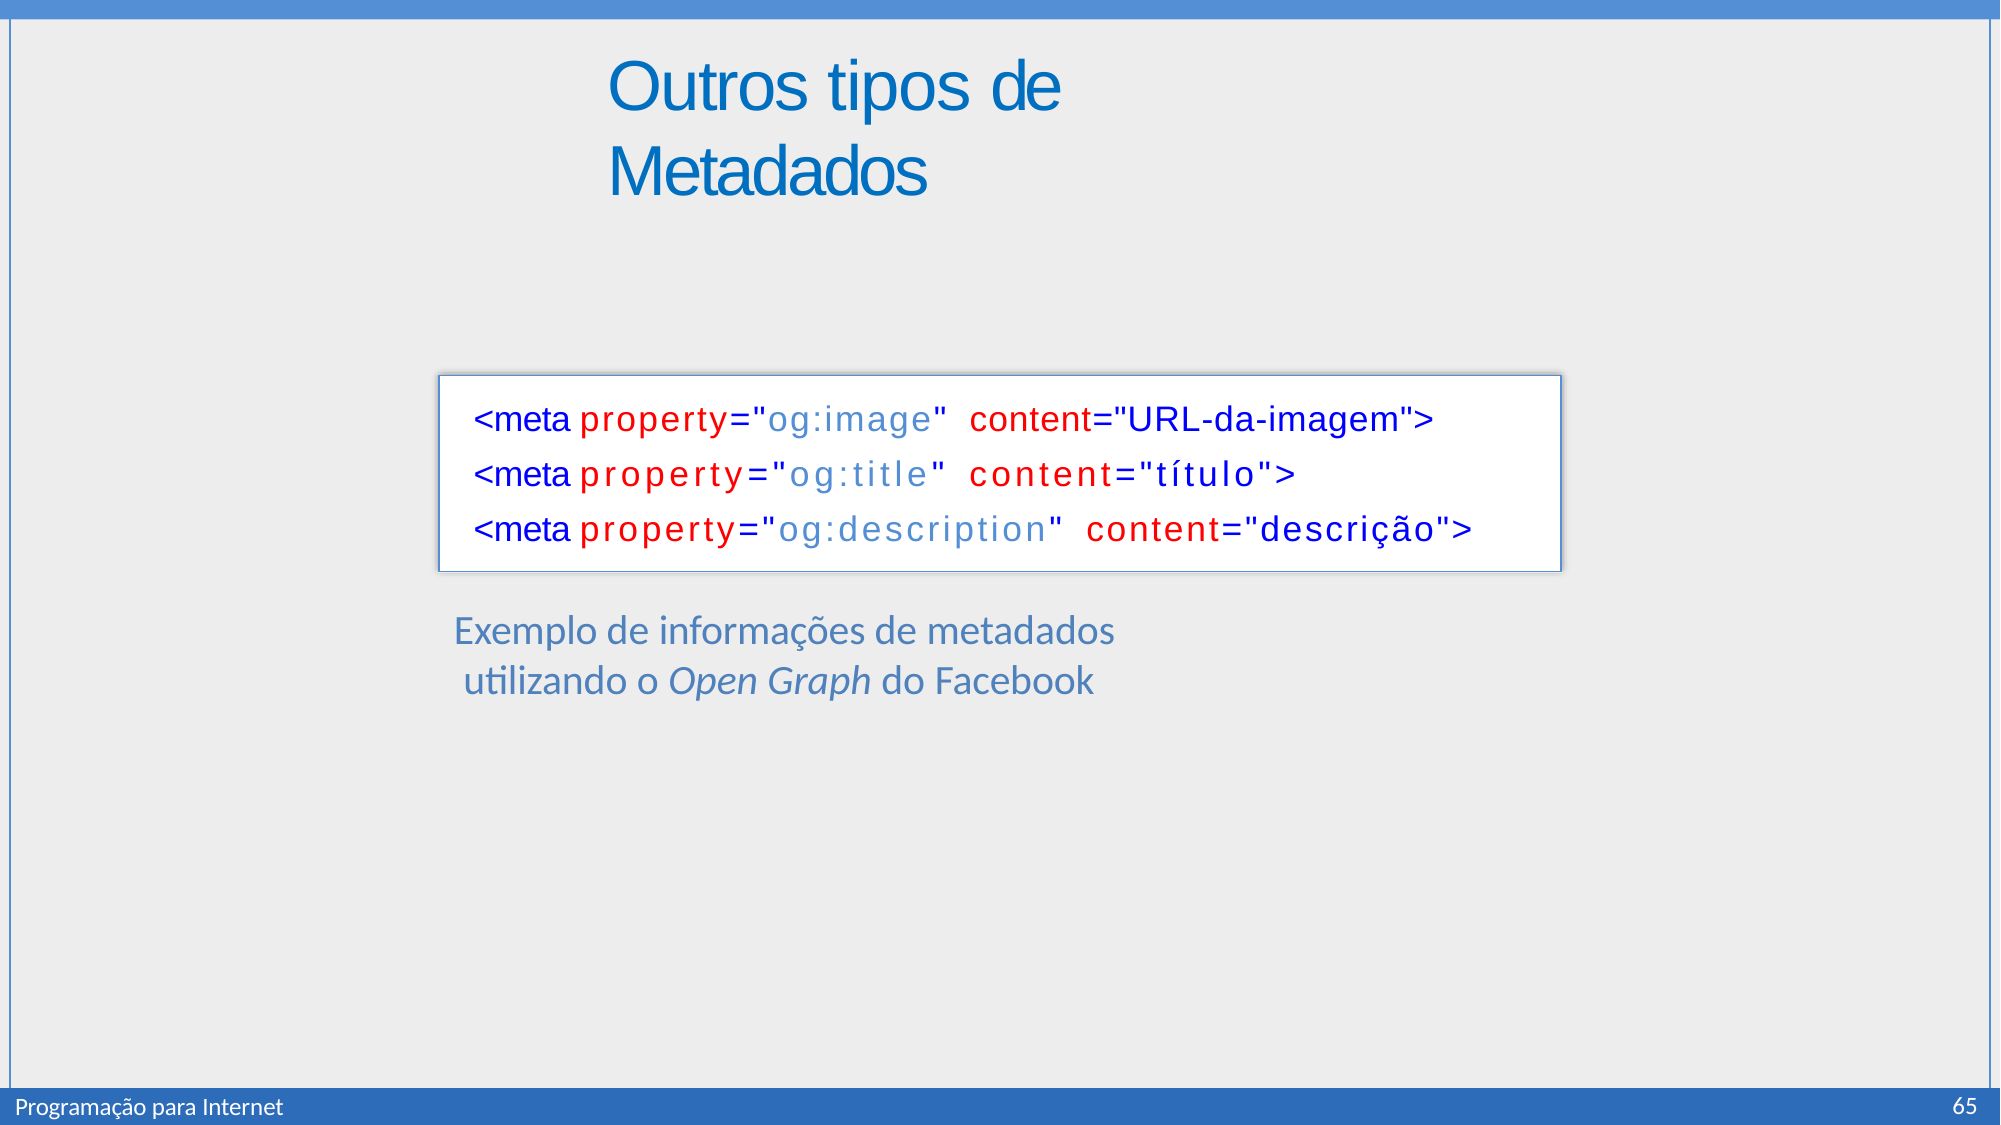

# Outros tipos de Metadados

<meta property="og:image" content="URL-da-imagem">
<meta property="og:title" content="título">
<meta property="og:description" content="descrição">
Exemplo de informações de metadados  utilizando o Open Graph do Facebook
65
Programação para Internet